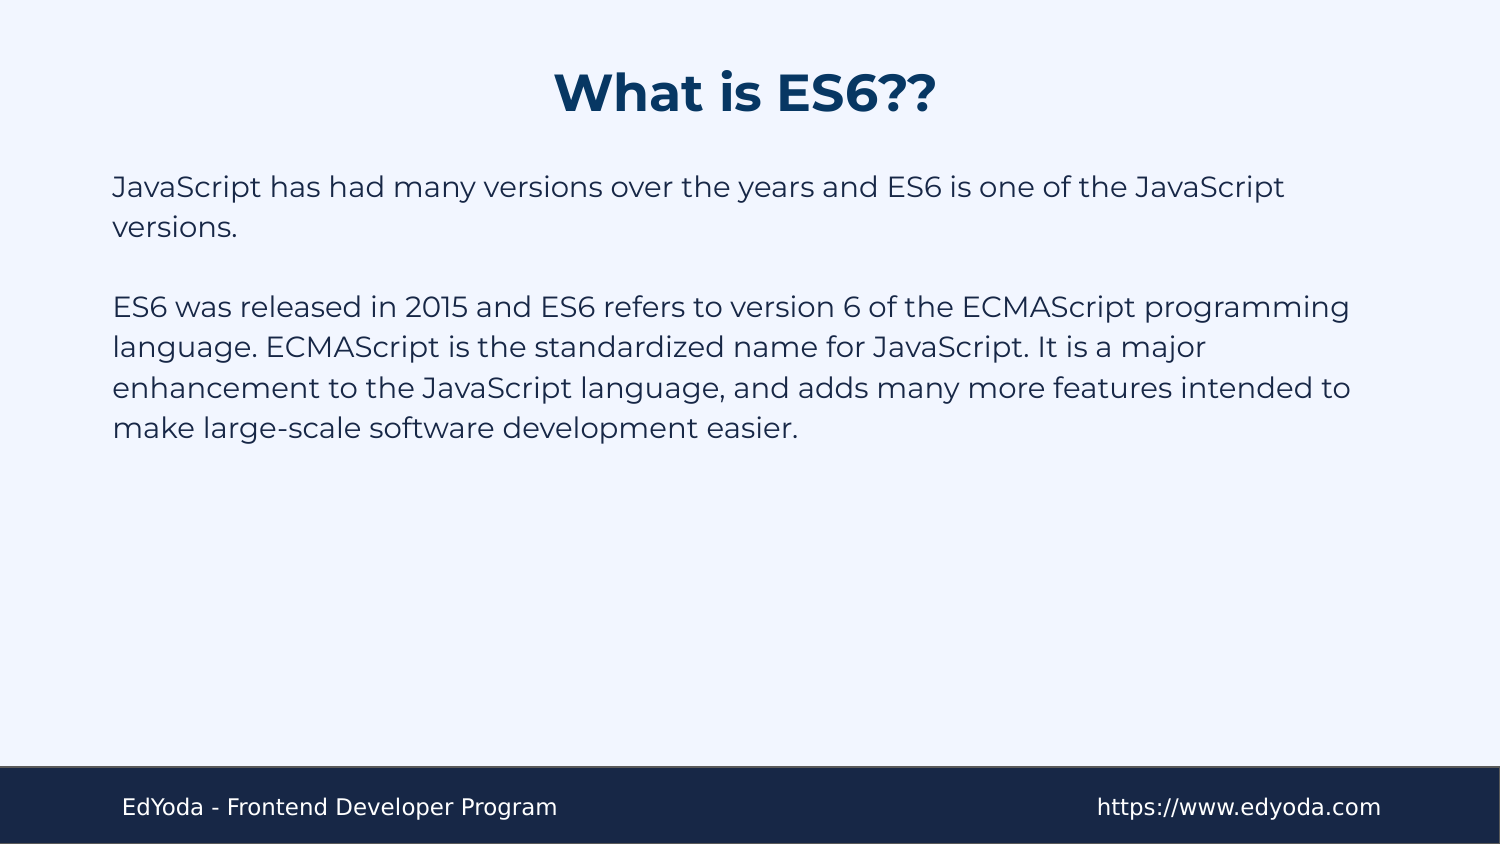

# What is ES6??
JavaScript has had many versions over the years and ES6 is one of the JavaScript versions.

ES6 was released in 2015 and ES6 refers to version 6 of the ECMAScript programming language. ECMAScript is the standardized name for JavaScript. It is a major enhancement to the JavaScript language, and adds many more features intended to make large-scale software development easier.

EdYoda - Frontend Developer Program
https://www.edyoda.com